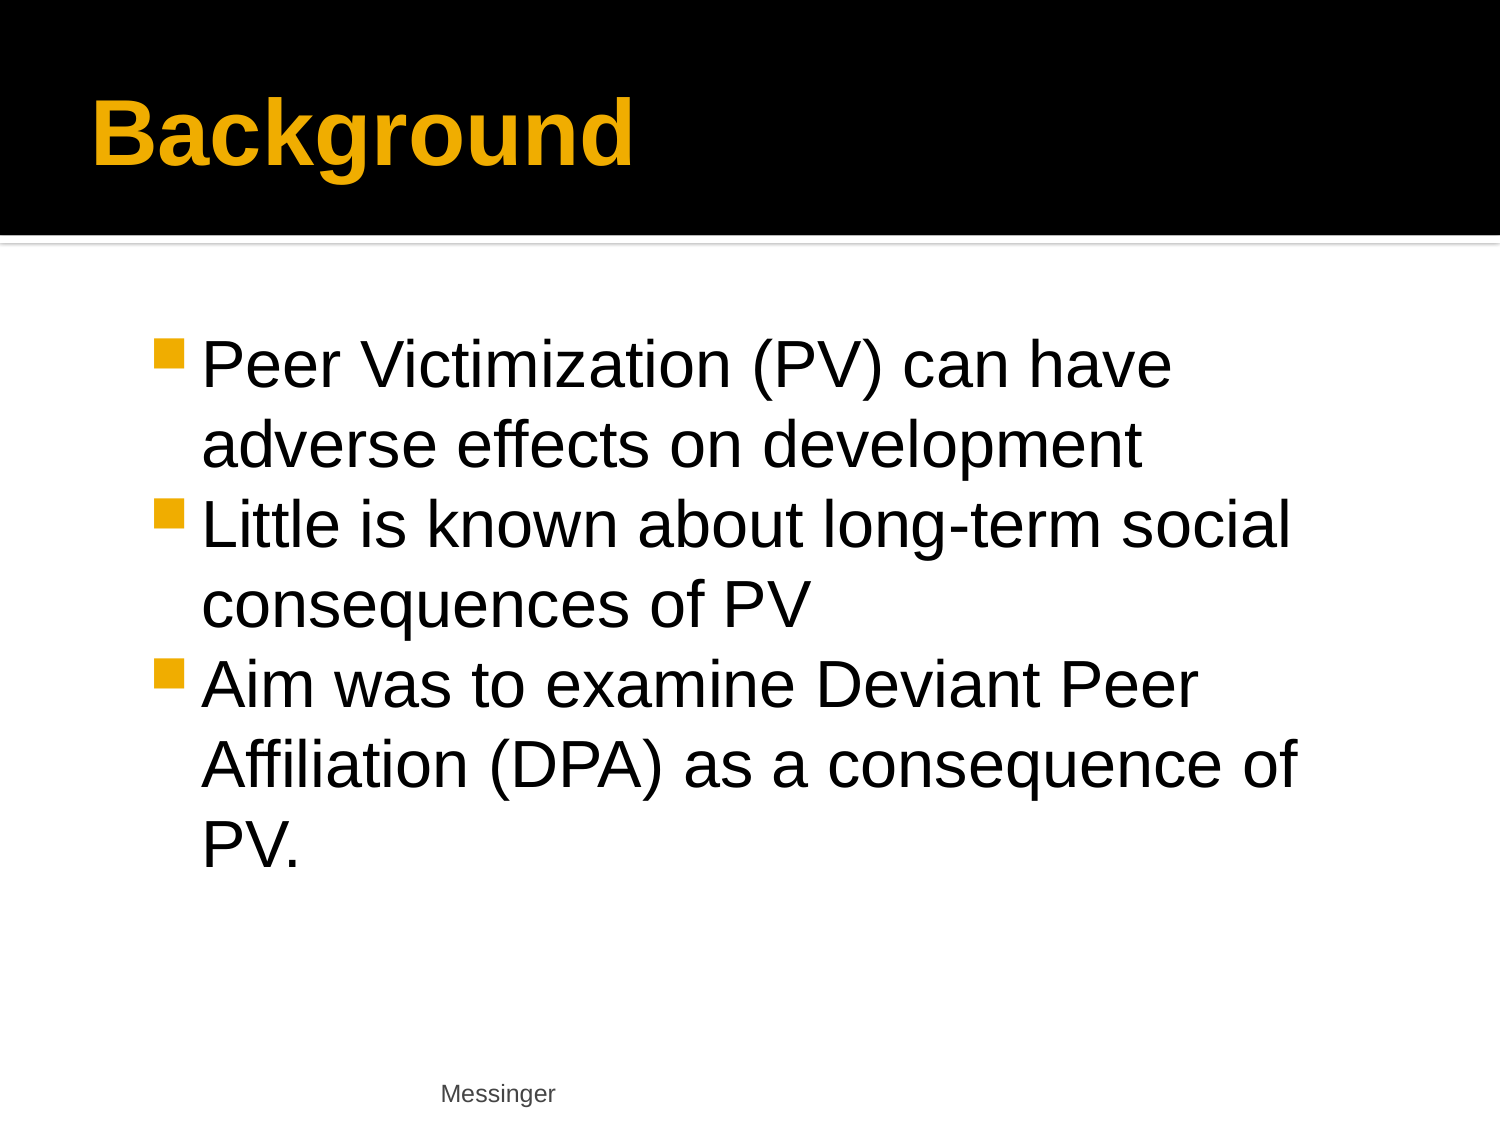

# Background
Peer Victimization (PV) can have adverse effects on development
Little is known about long-term social consequences of PV
Aim was to examine Deviant Peer Affiliation (DPA) as a consequence of PV.
Messinger